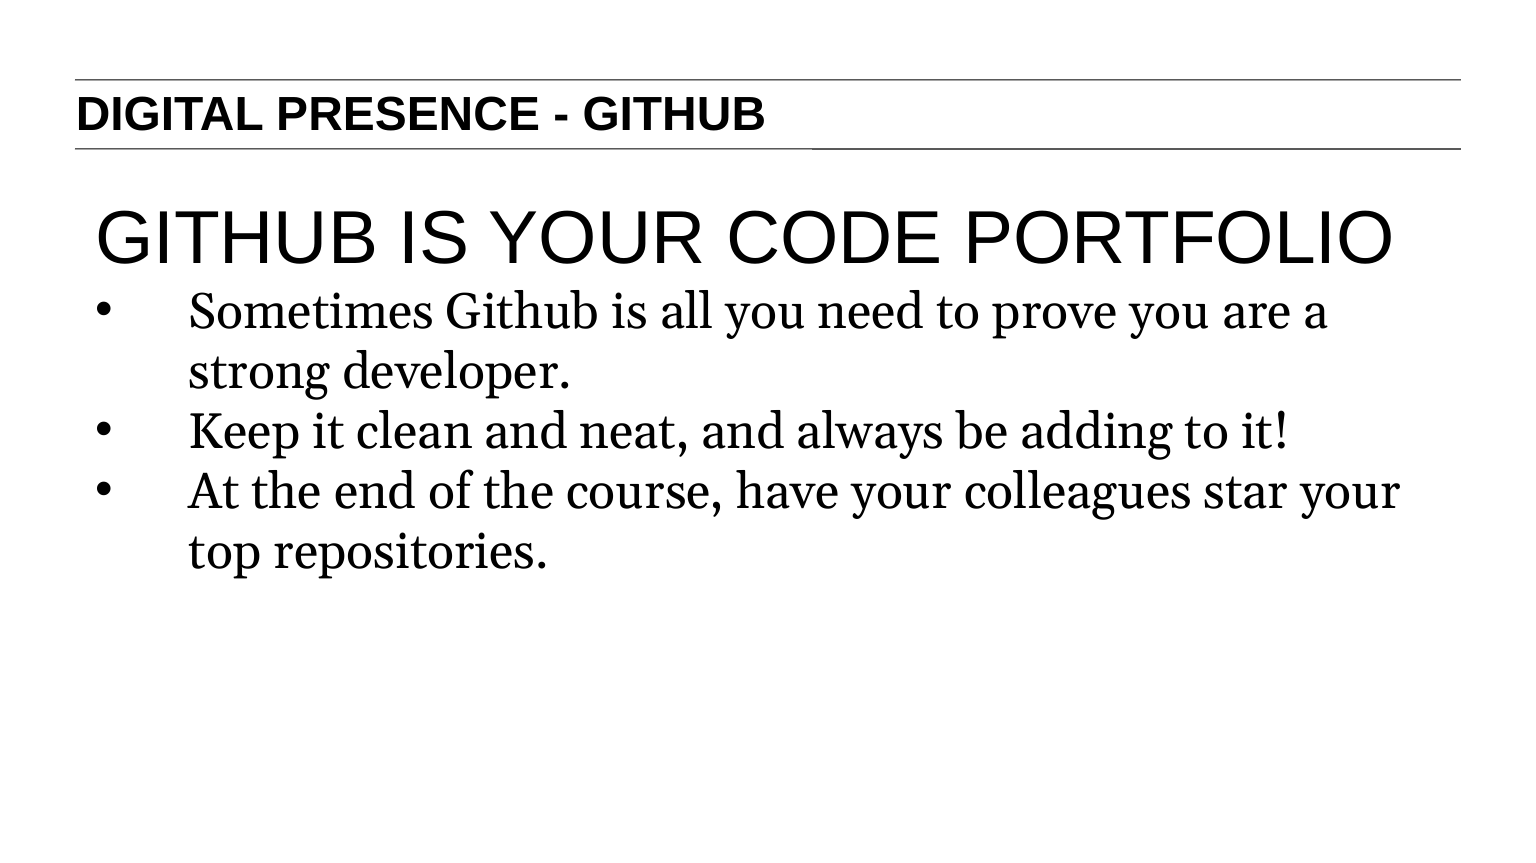

DIGITAL PRESENCE - GITHUB

GITHUB IS YOUR CODE PORTFOLIO
Sometimes Github is all you need to prove you are a strong developer.
Keep it clean and neat, and always be adding to it!
At the end of the course, have your colleagues star your top repositories.